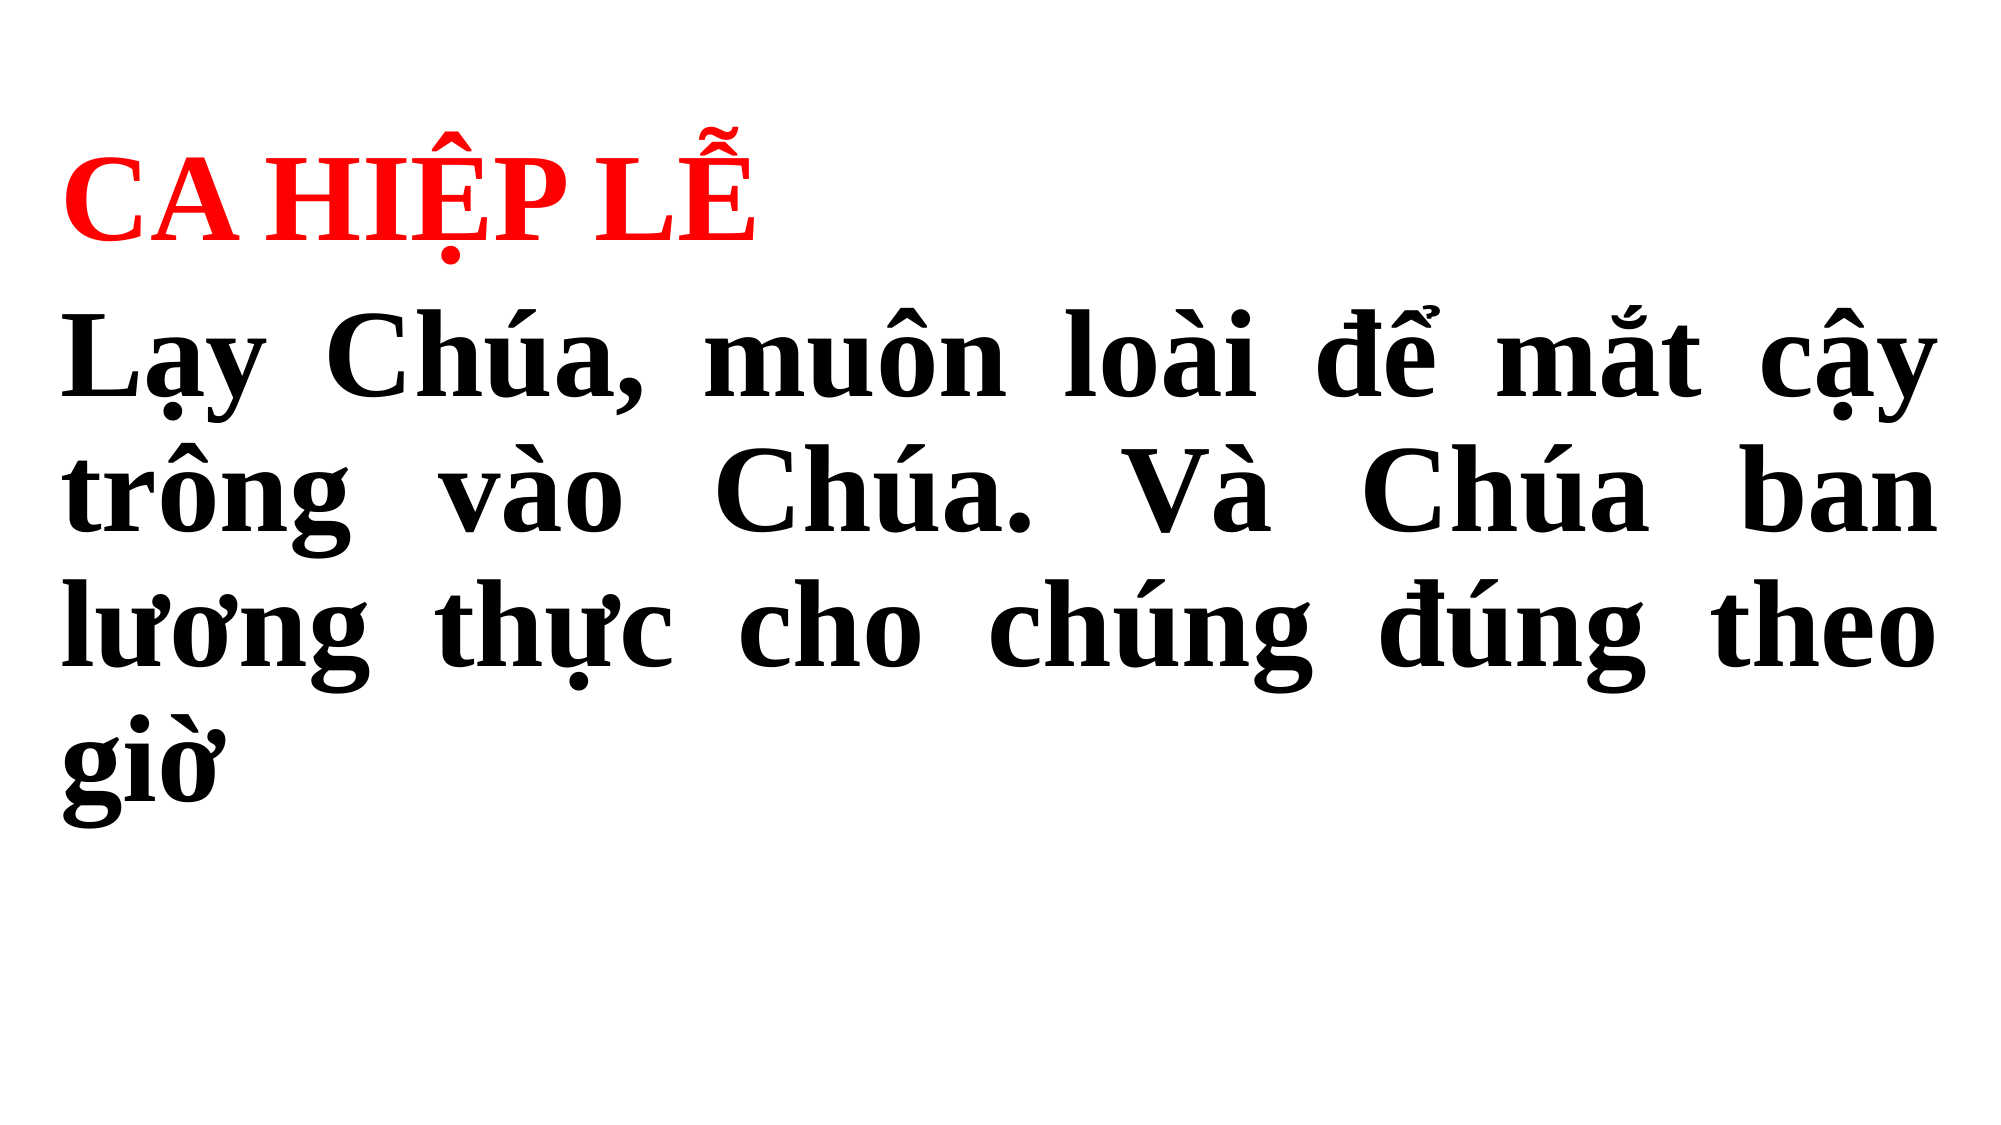

CA HIỆP LỄ
Lạy Chúa, muôn loài để mắt cậy trông vào Chúa. Và Chúa ban lương thực cho chúng đúng theo giờ